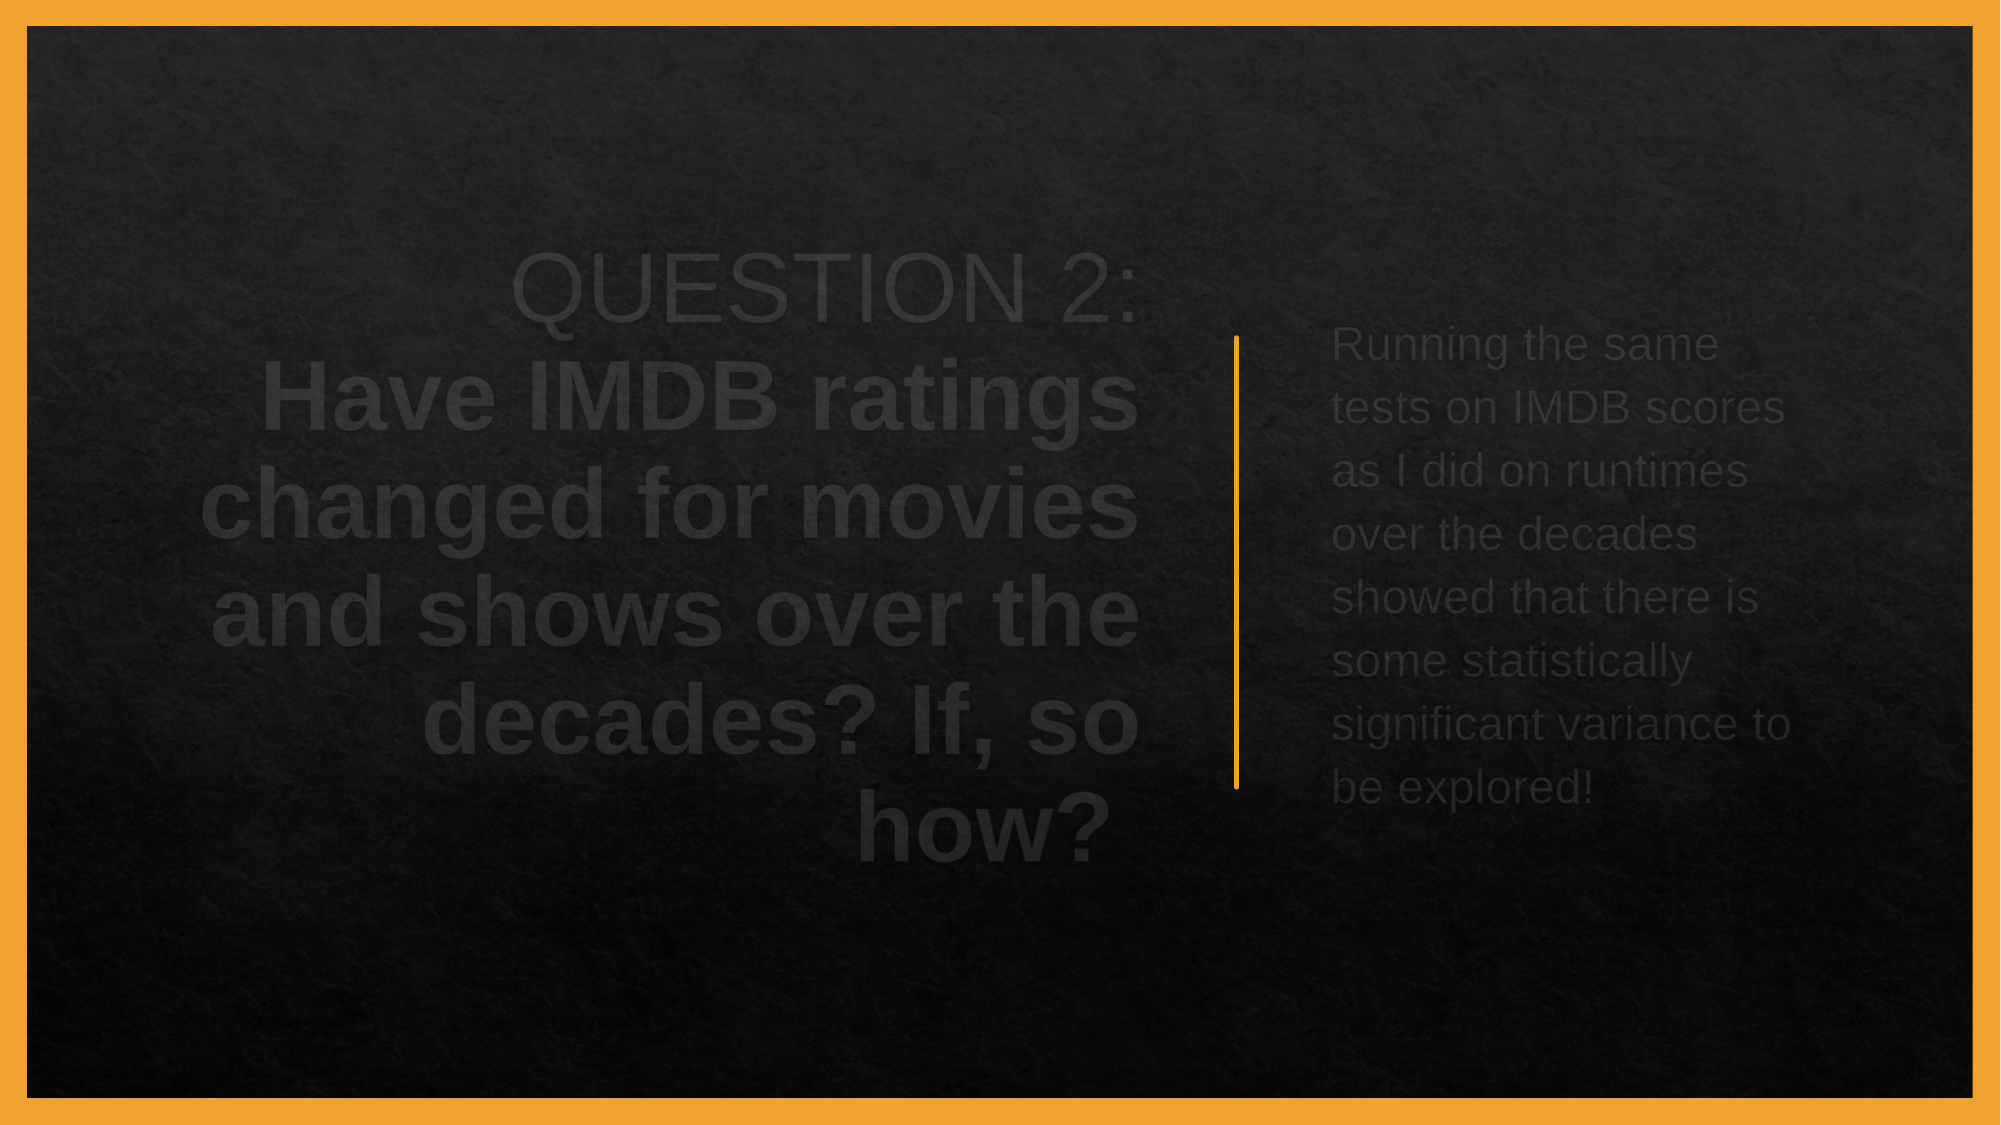

# QUESTION 2: Have IMDB ratings changed for movies and shows over the decades? If, so how?
Running the same tests on IMDB scores as I did on runtimes over the decades showed that there is some statistically significant variance to be explored!